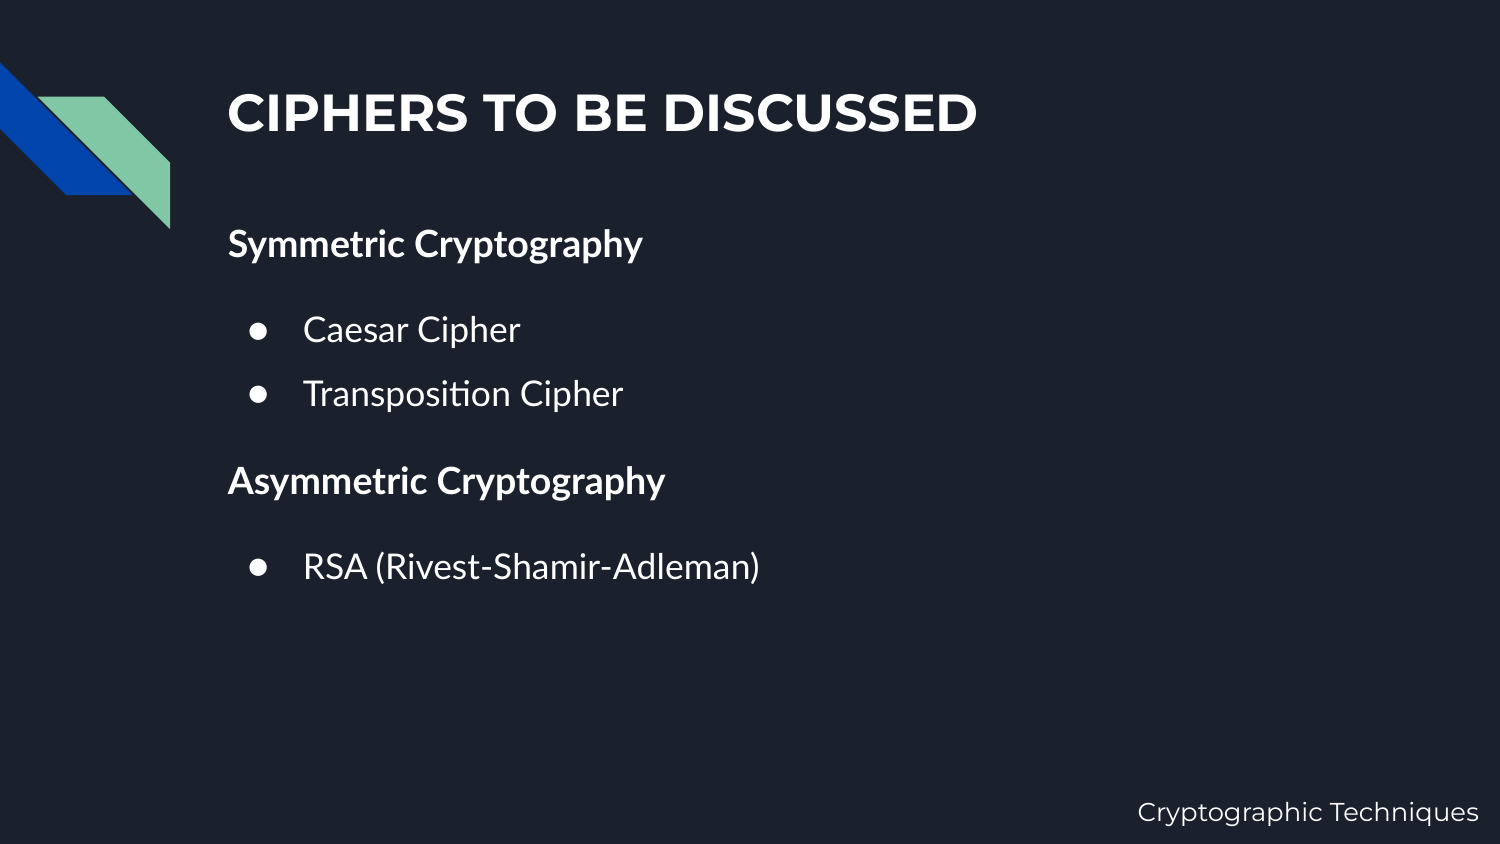

# CIPHERS TO BE DISCUSSED
Symmetric Cryptography
Caesar Cipher
Transposition Cipher
Asymmetric Cryptography
RSA (Rivest-Shamir-Adleman)
Cryptographic Techniques